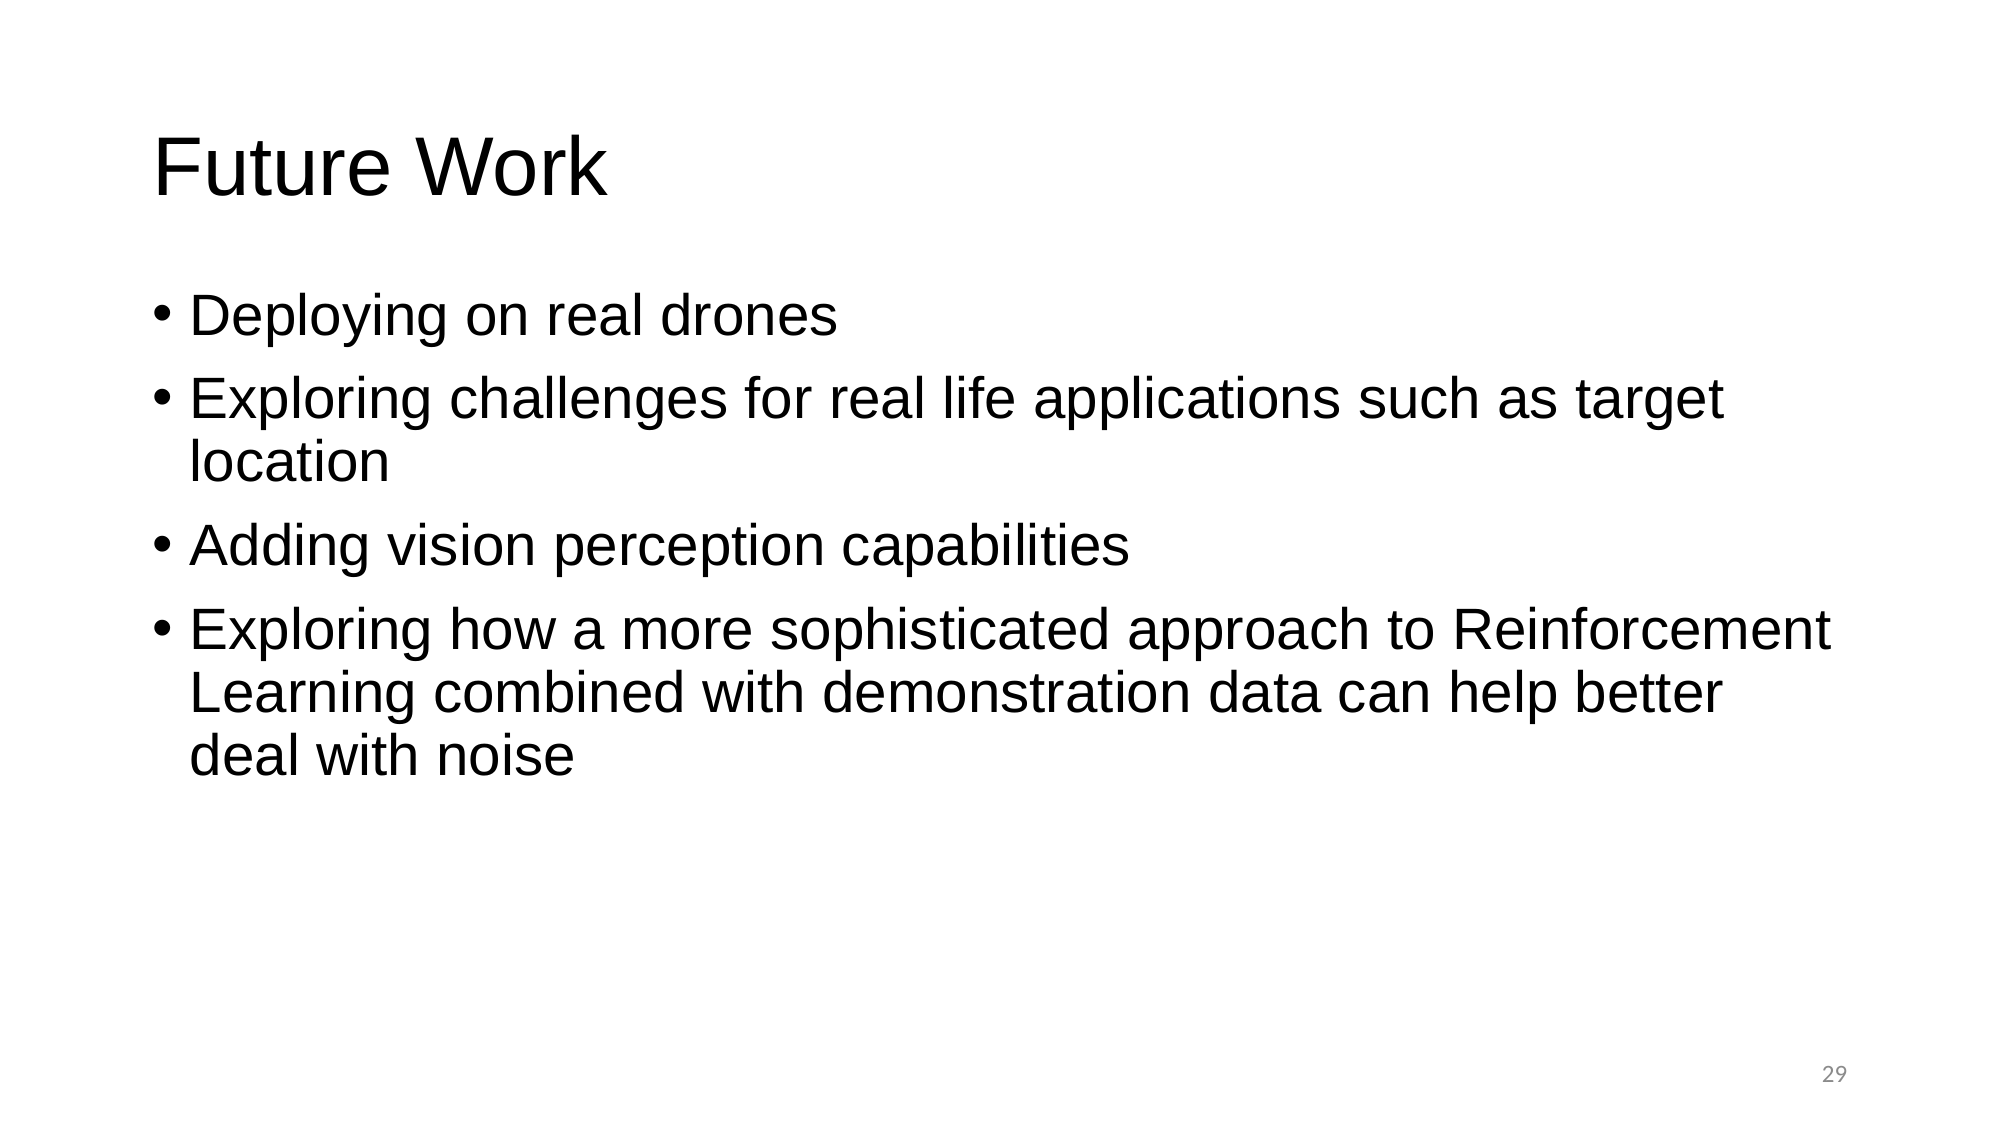

# Future Work
Deploying on real drones
Exploring challenges for real life applications such as target location
Adding vision perception capabilities
Exploring how a more sophisticated approach to Reinforcement Learning combined with demonstration data can help better deal with noise

29